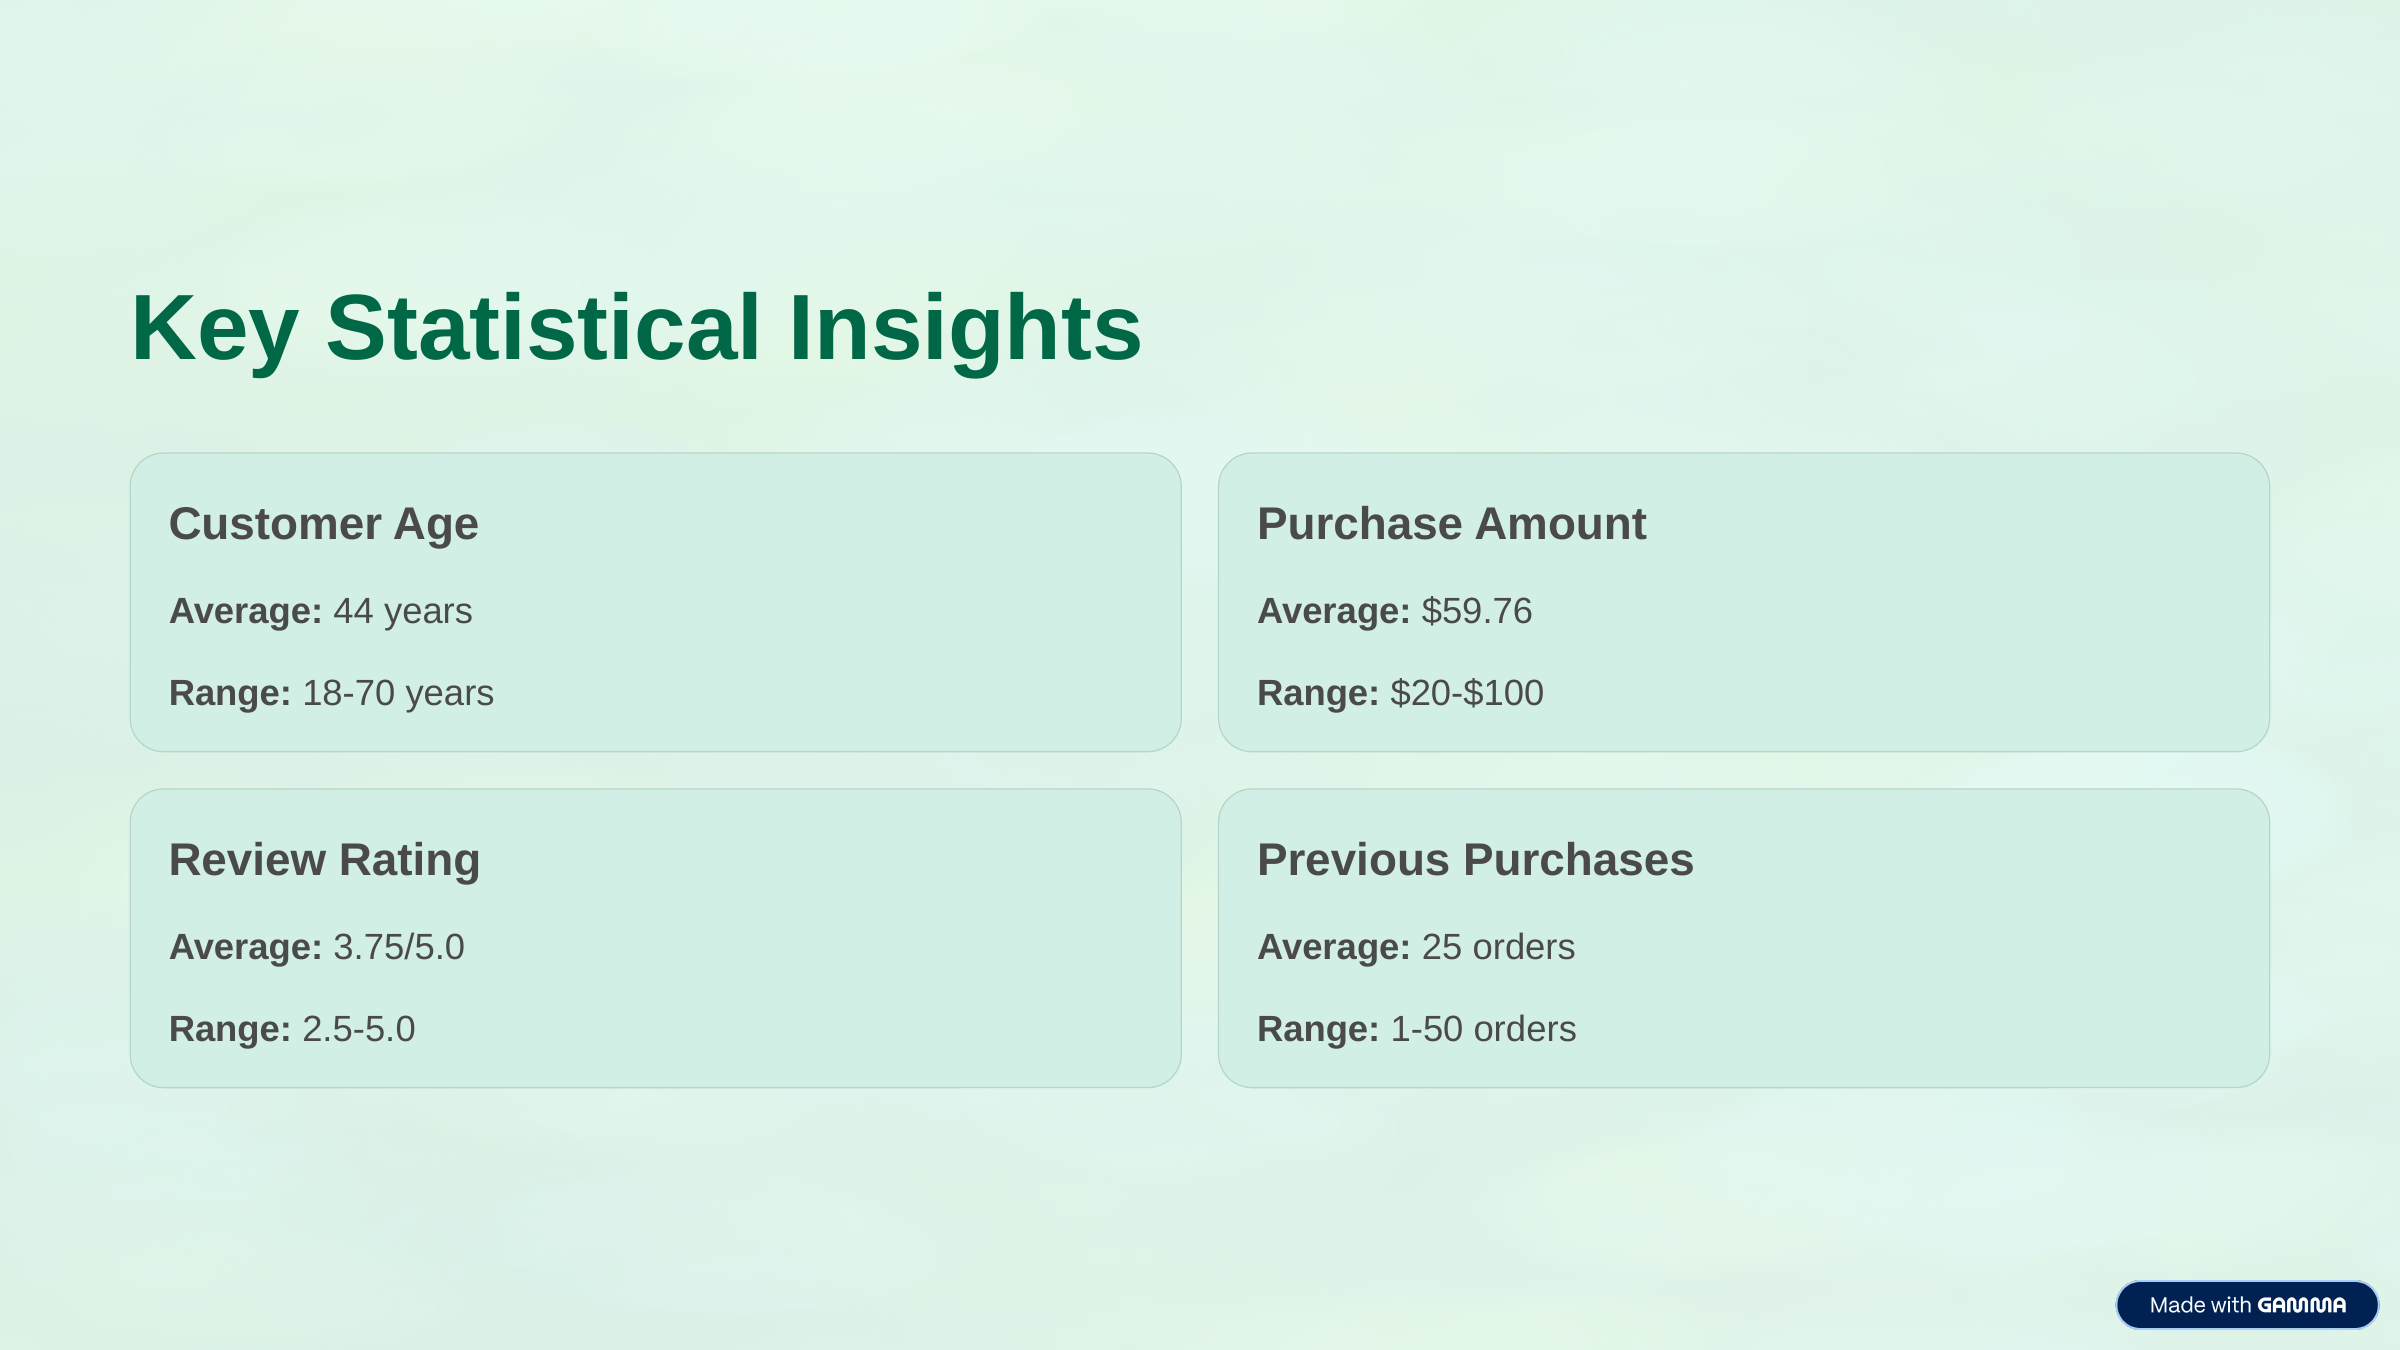

Key Statistical Insights

Customer Age
Purchase Amount
Average: 44 years
Average: $59.76
Range: 18-70 years
Range: $20-$100

Review Rating
Previous Purchases
Average: 3.75/5.0
Average: 25 orders
Range: 2.5-5.0
Range: 1-50 orders